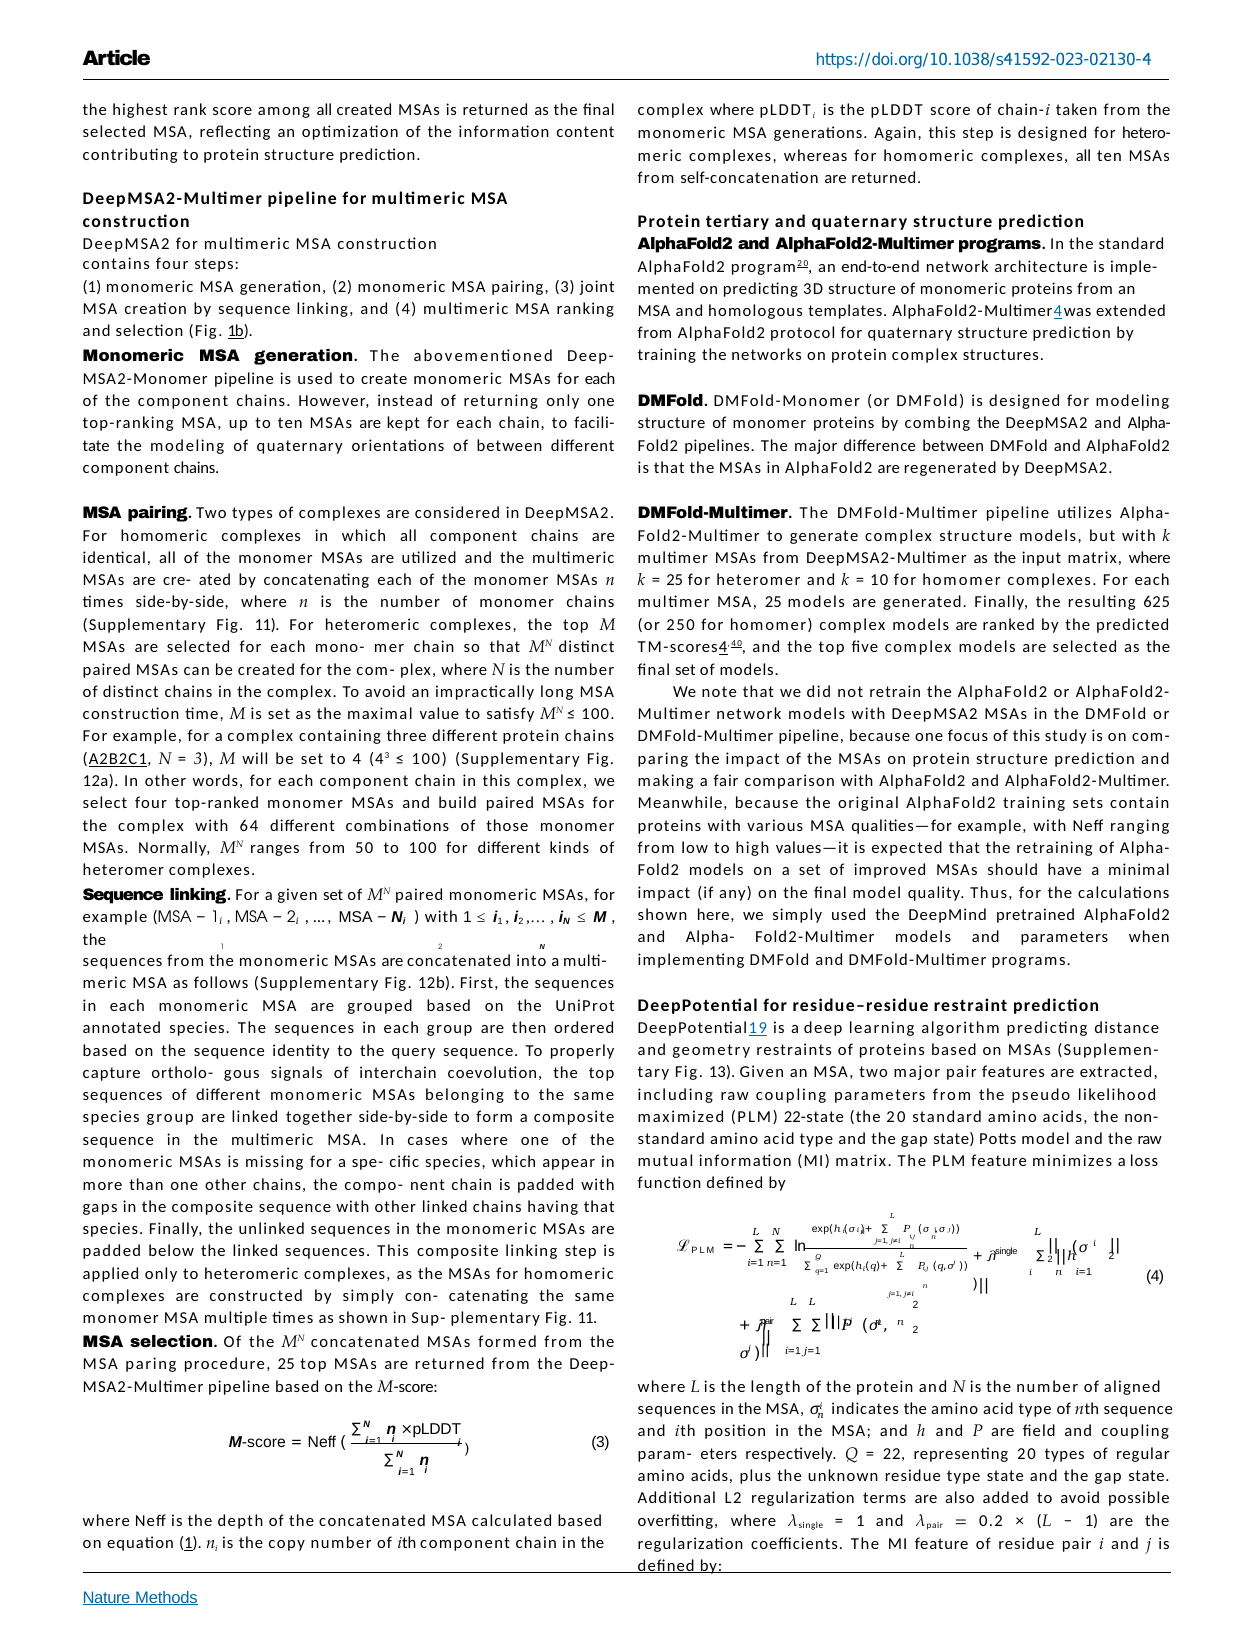

Article
https://doi.org/10.1038/s41592-023-02130-4
complex where pLDDTi is the pLDDT score of chain-i taken from the monomeric MSA generations. Again, this step is designed for hetero- meric complexes, whereas for homomeric complexes, all ten MSAs from self-concatenation are returned.
the highest rank score among all created MSAs is returned as the final selected MSA, reflecting an optimization of the information content contributing to protein structure prediction.
DeepMSA2-Multimer pipeline for multimeric MSA construction
DeepMSA2 for multimeric MSA construction contains four steps:
(1) monomeric MSA generation, (2) monomeric MSA pairing, (3) joint MSA creation by sequence linking, and (4) multimeric MSA ranking and selection (Fig. 1b).
Protein tertiary and quaternary structure prediction AlphaFold2 and AlphaFold2-Multimer programs. In the standard AlphaFold2 program20, an end-to-end network architecture is imple- mented on predicting 3D structure of monomeric proteins from an MSA and homologous templates. AlphaFold2-Multimer4 was extended from AlphaFold2 protocol for quaternary structure prediction by training the networks on protein complex structures.
Monomeric MSA generation. The abovementioned Deep- MSA2-Monomer pipeline is used to create monomeric MSAs for each of the component chains. However, instead of returning only one top-ranking MSA, up to ten MSAs are kept for each chain, to facili- tate the modeling of quaternary orientations of between different component chains.
DMFold. DMFold-Monomer (or DMFold) is designed for modeling structure of monomer proteins by combing the DeepMSA2 and Alpha- Fold2 pipelines. The major difference between DMFold and AlphaFold2 is that the MSAs in AlphaFold2 are regenerated by DeepMSA2.
MSA pairing. Two types of complexes are considered in DeepMSA2. For homomeric complexes in which all component chains are identical, all of the monomer MSAs are utilized and the multimeric MSAs are cre- ated by concatenating each of the monomer MSAs n times side-by-side, where n is the number of monomer chains (Supplementary Fig. 11). For heteromeric complexes, the top M MSAs are selected for each mono- mer chain so that MN distinct paired MSAs can be created for the com- plex, where N is the number of distinct chains in the complex. To avoid an impractically long MSA construction time, M is set as the maximal value to satisfy MN ≤ 100. For example, for a complex containing three different protein chains (A2B2C1, N = 3), M will be set to 4 (43 ≤ 100) (Supplementary Fig. 12a). In other words, for each component chain in this complex, we select four top-ranked monomer MSAs and build paired MSAs for the complex with 64 different combinations of those monomer MSAs. Normally, MN ranges from 50 to 100 for different kinds of heteromer complexes.
DMFold-Multimer. The DMFold-Multimer pipeline utilizes Alpha- Fold2-Multimer to generate complex structure models, but with k multimer MSAs from DeepMSA2-Multimer as the input matrix, where k = 25 for heteromer and k = 10 for homomer complexes. For each multimer MSA, 25 models are generated. Finally, the resulting 625 (or 250 for homomer) complex models are ranked by the predicted TM-scores4,40, and the top five complex models are selected as the final set of models.
We note that we did not retrain the AlphaFold2 or AlphaFold2- Multimer network models with DeepMSA2 MSAs in the DMFold or DMFold-Multimer pipeline, because one focus of this study is on com- paring the impact of the MSAs on protein structure prediction and making a fair comparison with AlphaFold2 and AlphaFold2-Multimer. Meanwhile, because the original AlphaFold2 training sets contain proteins with various MSA qualities—for example, with Neff ranging from low to high values—it is expected that the retraining of Alpha- Fold2 models on a set of improved MSAs should have a minimal impact (if any) on the final model quality. Thus, for the calculations shown here, we simply used the DeepMind pretrained AlphaFold2 and Alpha- Fold2-Multimer models and parameters when implementing DMFold and DMFold-Multimer programs.
Sequence linking. For a given set of MN paired monomeric MSAs, for example (MSA − 1i , MSA − 2i , …, MSA − Ni ) with 1 ≤ i1 , i2 ,… , iN ≤ M , the
1	2	N
sequences from the monomeric MSAs are concatenated into a multi-
meric MSA as follows (Supplementary Fig. 12b). First, the sequences in each monomeric MSA are grouped based on the UniProt annotated species. The sequences in each group are then ordered based on the sequence identity to the query sequence. To properly capture ortholo- gous signals of interchain coevolution, the top sequences of different monomeric MSAs belonging to the same species group are linked together side-by-side to form a composite sequence in the multimeric MSA. In cases where one of the monomeric MSAs is missing for a spe- cific species, which appear in more than one other chains, the compo- nent chain is padded with gaps in the composite sequence with other linked chains having that species. Finally, the unlinked sequences in the monomeric MSAs are padded below the linked sequences. This composite linking step is applied only to heteromeric complexes, as the MSAs for homomeric complexes are constructed by simply con- catenating the same monomer MSA multiple times as shown in Sup- plementary Fig. 11.
DeepPotential for residue–residue restraint prediction DeepPotential19 is a deep learning algorithm predicting distance and geometry restraints of proteins based on MSAs (Supplemen- tary Fig. 13). Given an MSA, two major pair features are extracted, including raw coupling parameters from the pseudo likelihood maximized (PLM) 22-state (the 20 standard amino acids, the non- standard amino acid type and the gap state) Potts model and the raw mutual information (MI) matrix. The PLM feature minimizes a loss function defined by
L
i	i j
exp(h (σ )+ ∑ P (σ ,σ ))
L
L N
ℒPLM =− ∑ ∑ ln
i=1 n=1
i n
j=1, j≠i
i,j n n
||	i ||2
(σ
+ λ	∑ ||h	)||
single		i  n i=1
2
L

Q
∑  exp(h (q)+ ∑ P (q,σj ))
i
i,j	n
j=1, j≠i
(4)
q=1
L L
2
+ λ	∑ ∑ ||P (σi , σj )||
pair	|| i,j  n  n ||
i=1 j=1
2
MSA selection. Of the MN concatenated MSAs formed from the MSA paring procedure, 25 top MSAs are returned from the Deep- MSA2-Multimer pipeline based on the M-score:
where L is the length of the protein and N is the number of aligned
sequences in the MSA, σi indicates the amino acid type of nth sequence
n
and ith position in the MSA; and h and P are field and coupling param- eters respectively. Q = 22, representing 20 types of regular amino acids, plus the unknown residue type state and the gap state. Additional L2 regularization terms are also added to avoid possible overfitting, where λsingle = 1 and λpair = 0.2 × (L − 1) are the regularization coefficients. The MI feature of residue pair i and j is defined by:
∑N n ×pLDDT
i )
i=1 i
(3)
M-score = Neff (

∑N n
i=1 i
where Neff is the depth of the concatenated MSA calculated based on equation (1). ni is the copy number of ith component chain in the
Nature Methods